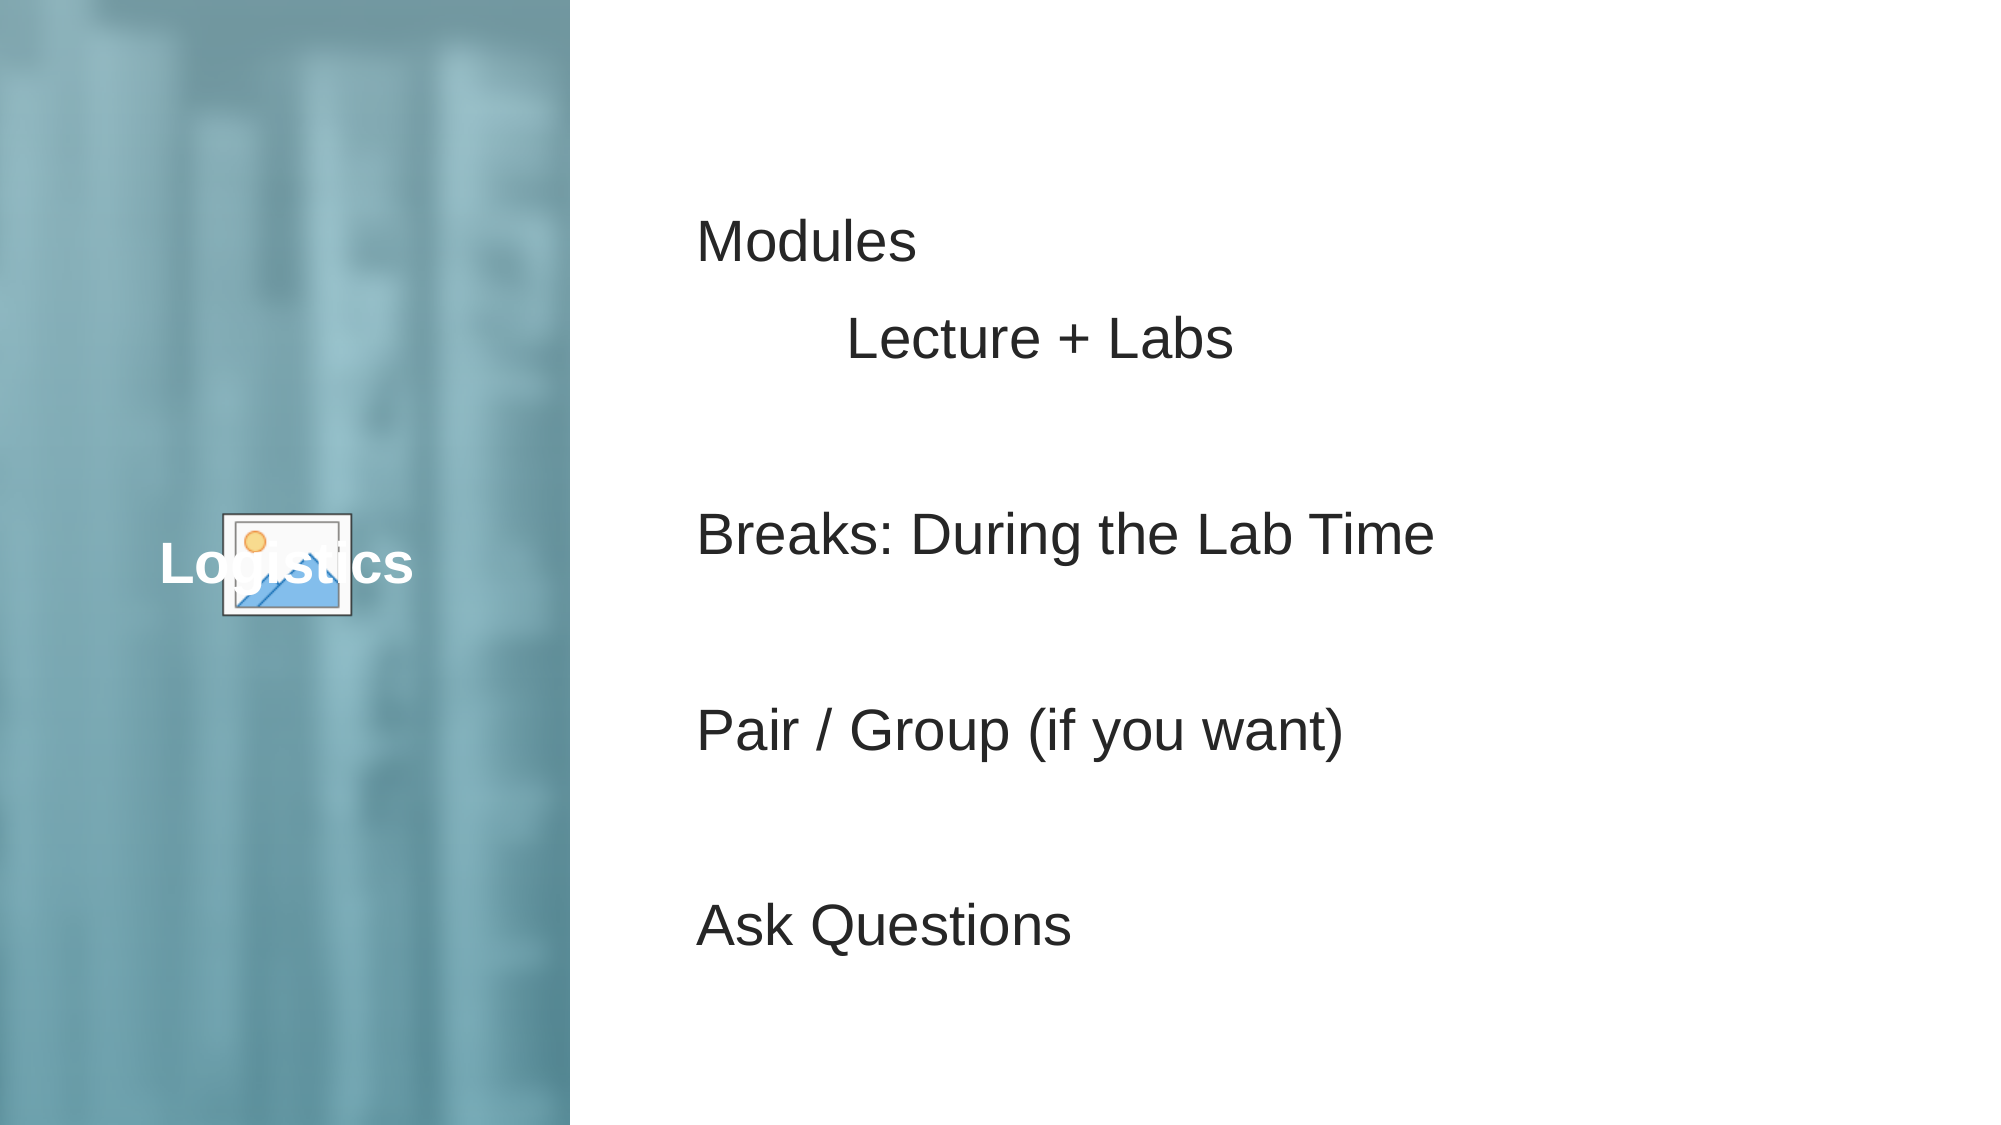

Modules
	Lecture + Labs

Breaks: During the Lab Time

Pair / Group (if you want)

Ask Questions
Logistics